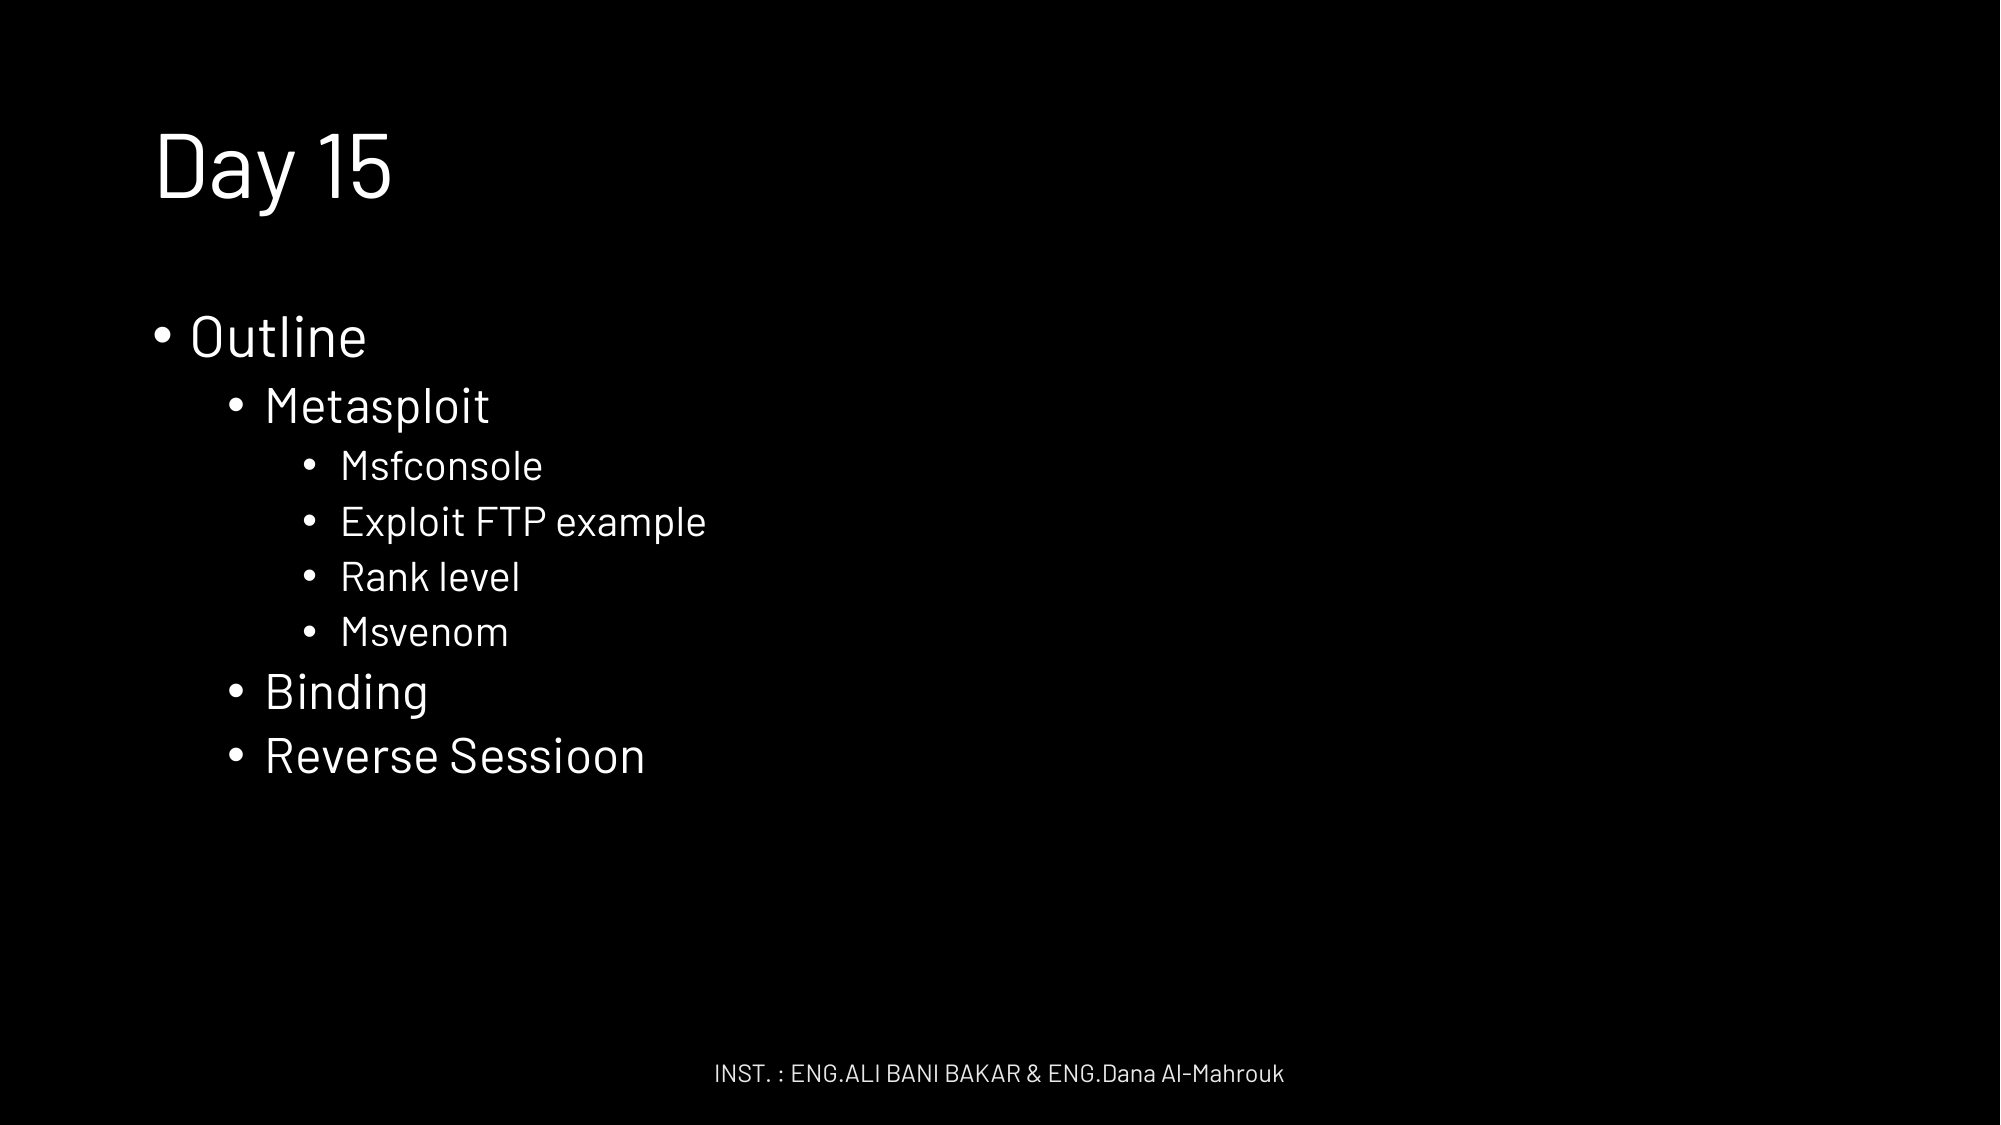

# Day 15
Outline
Metasploit
Msfconsole
Exploit FTP example
Rank level
Msvenom
Binding
Reverse Sessioon
INST. : ENG.ALI BANI BAKAR & ENG.Dana Al-Mahrouk